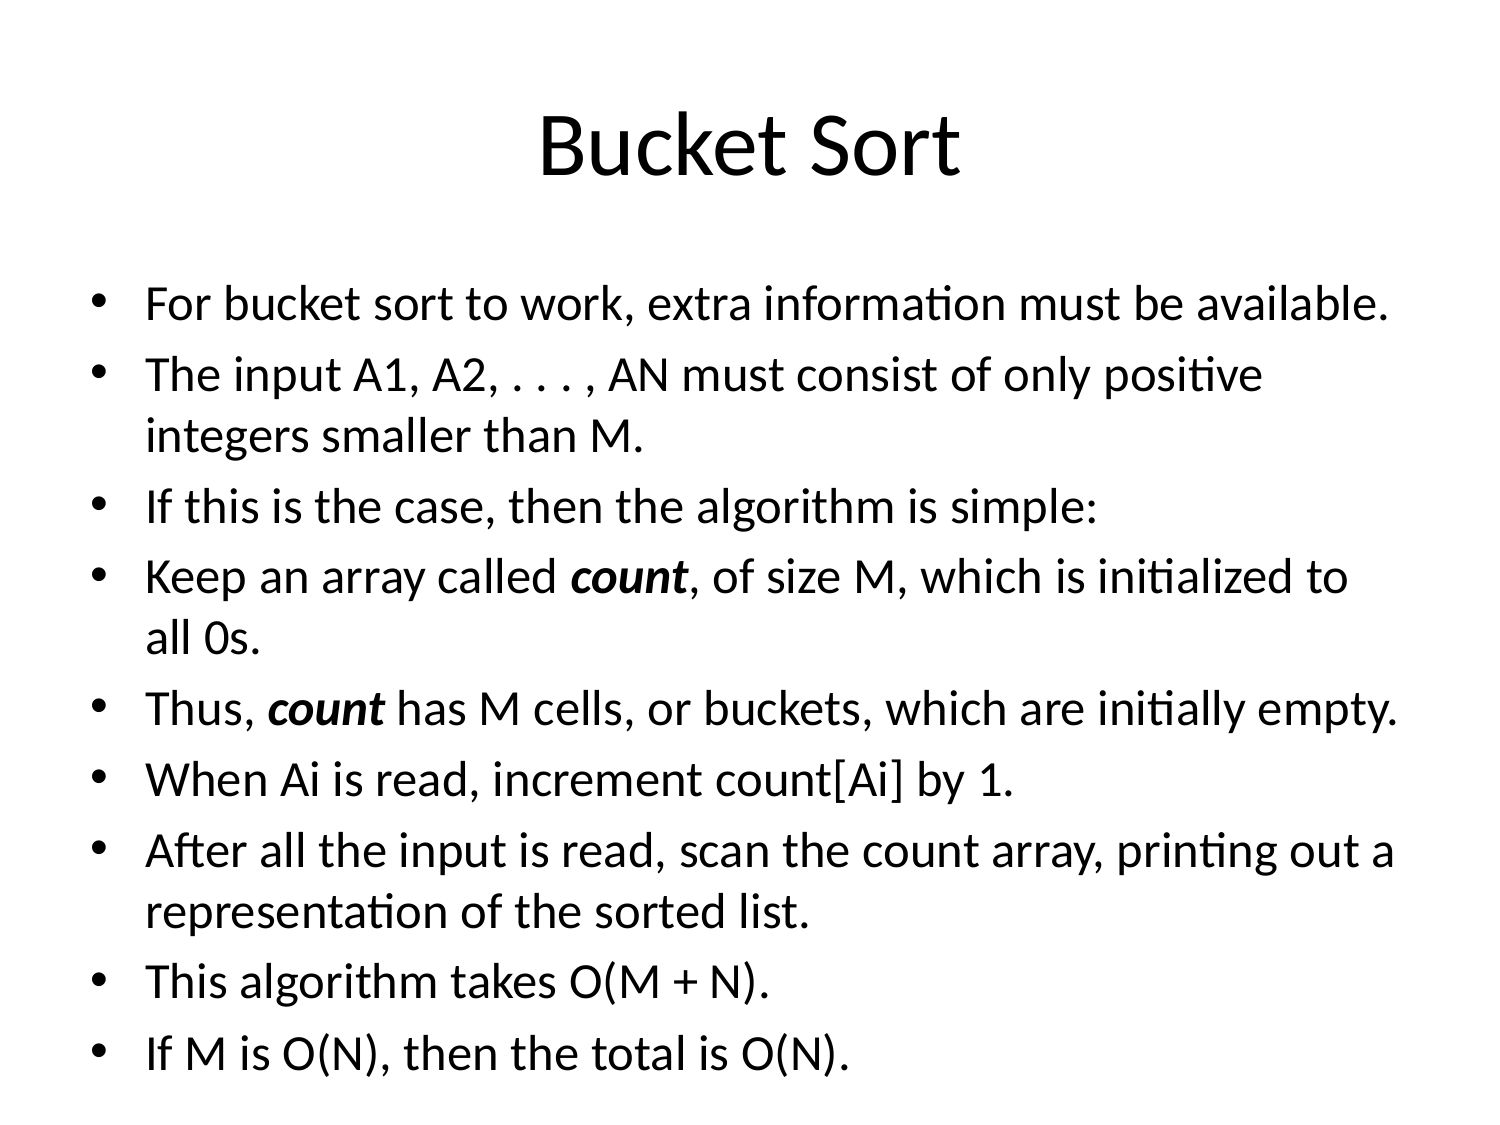

# Bucket Sort
For bucket sort to work, extra information must be available.
The input A1, A2, . . . , AN must consist of only positive integers smaller than M.
If this is the case, then the algorithm is simple:
Keep an array called count, of size M, which is initialized to all 0s.
Thus, count has M cells, or buckets, which are initially empty.
When Ai is read, increment count[Ai] by 1.
After all the input is read, scan the count array, printing out a representation of the sorted list.
This algorithm takes O(M + N).
If M is O(N), then the total is O(N).